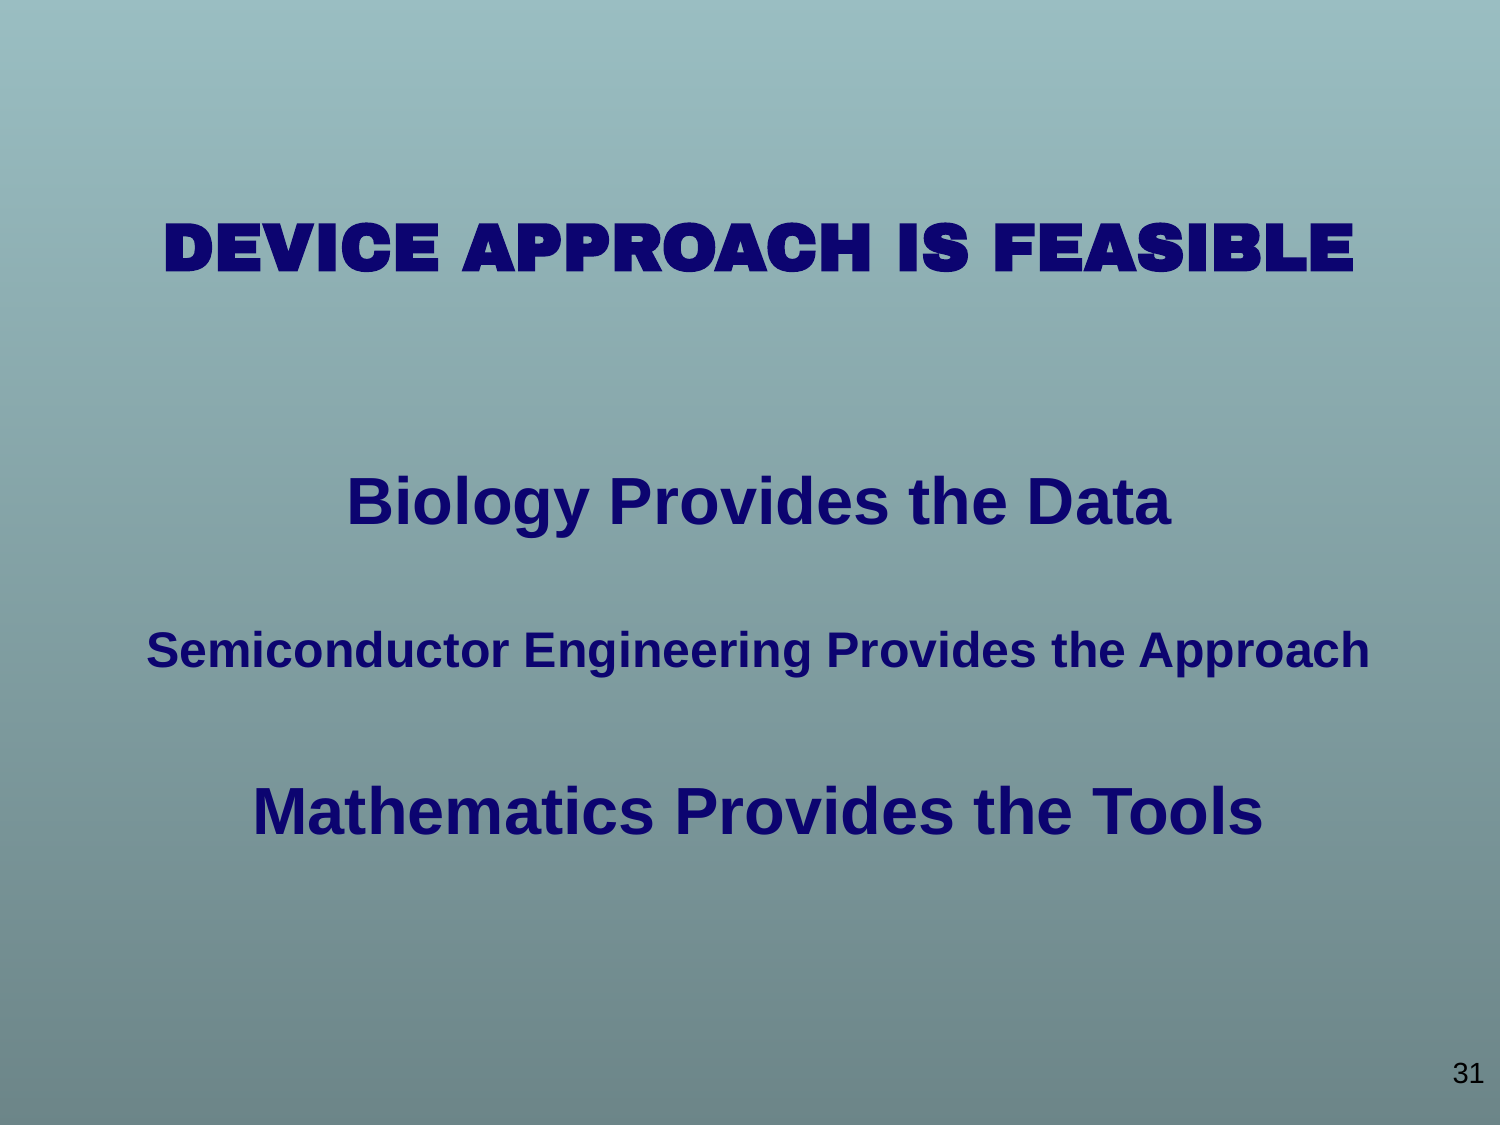

DEVICE APPROACH IS FEASIBLE

Biology Provides the Data
Semiconductor Engineering Provides the Approach
Mathematics Provides the Tools

31